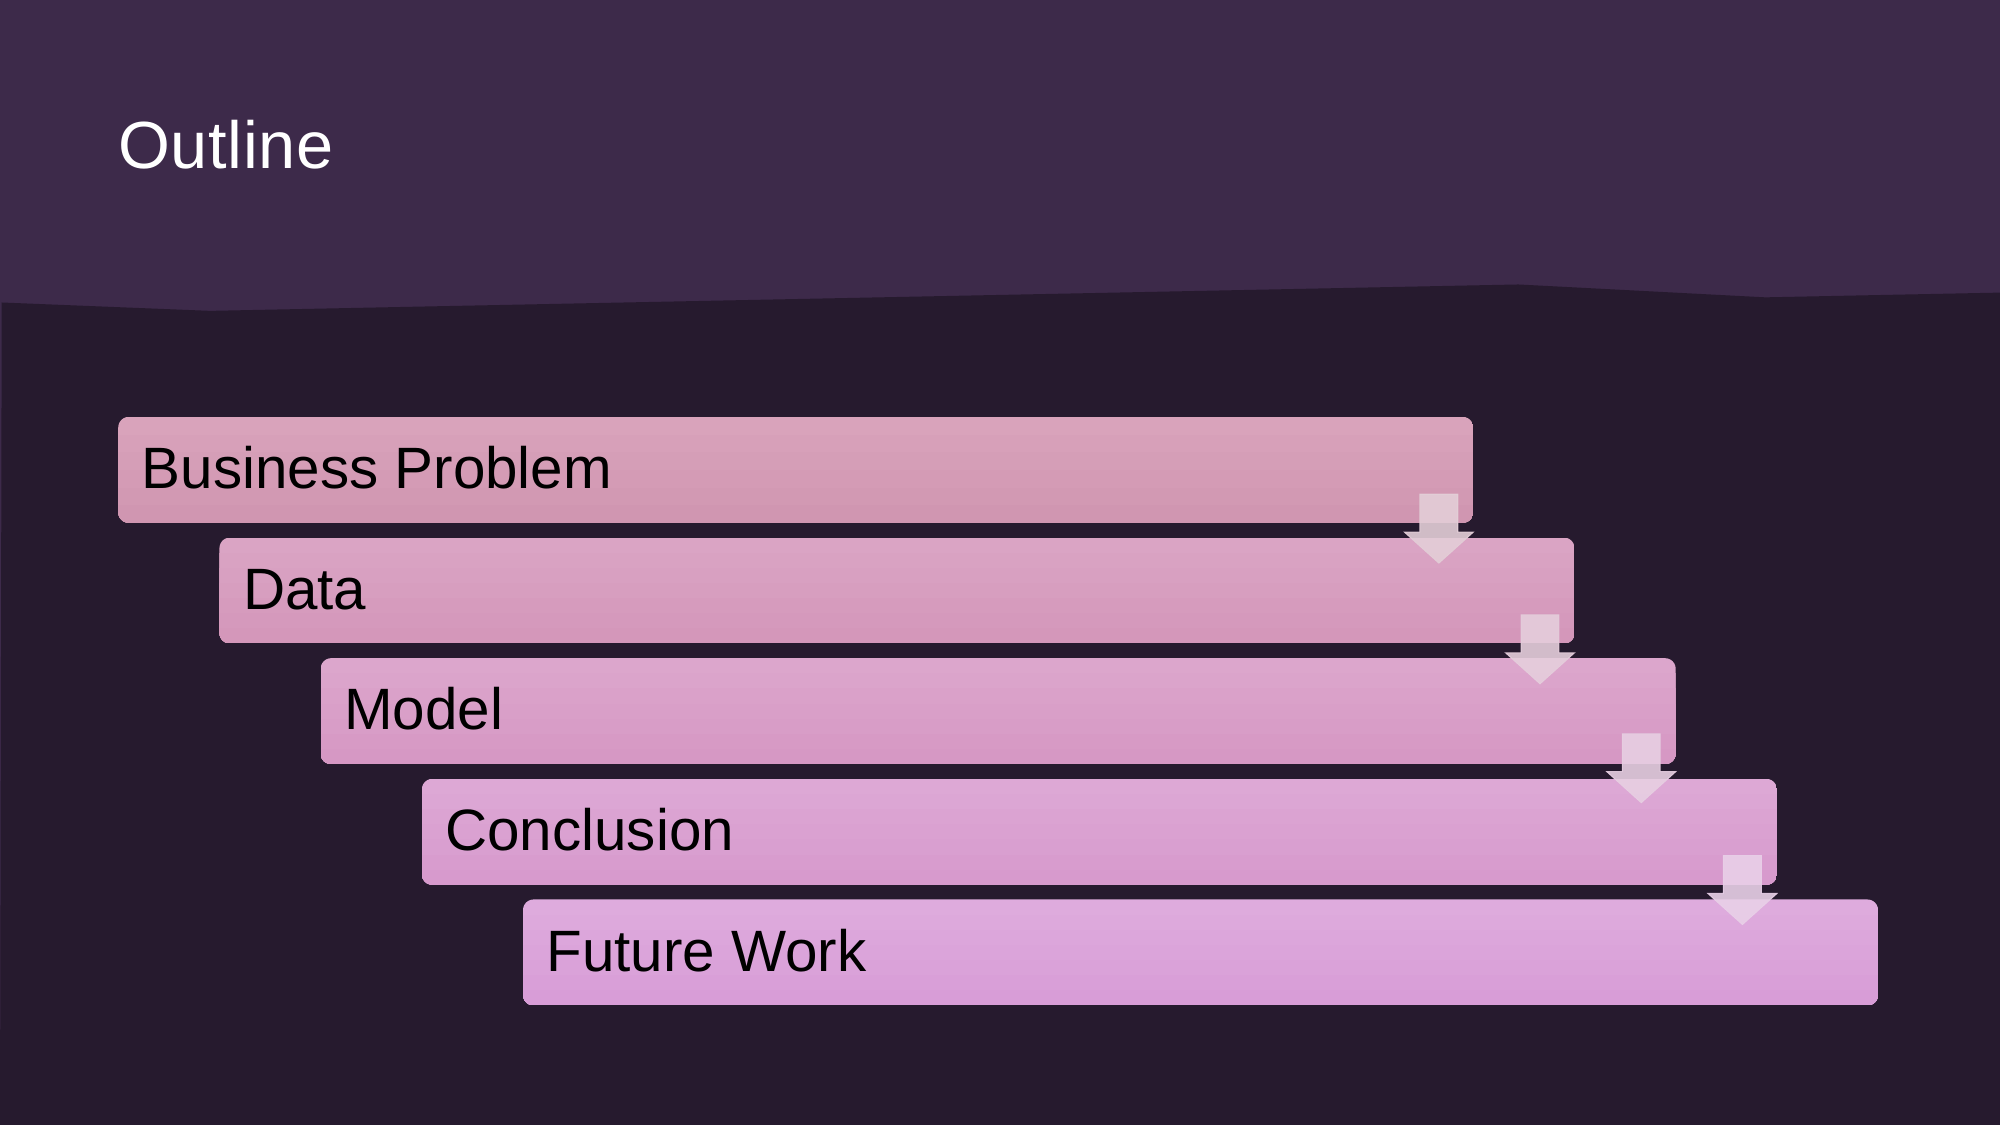

# Outline

Business Problem
Data
Model
Conclusion
Future Work